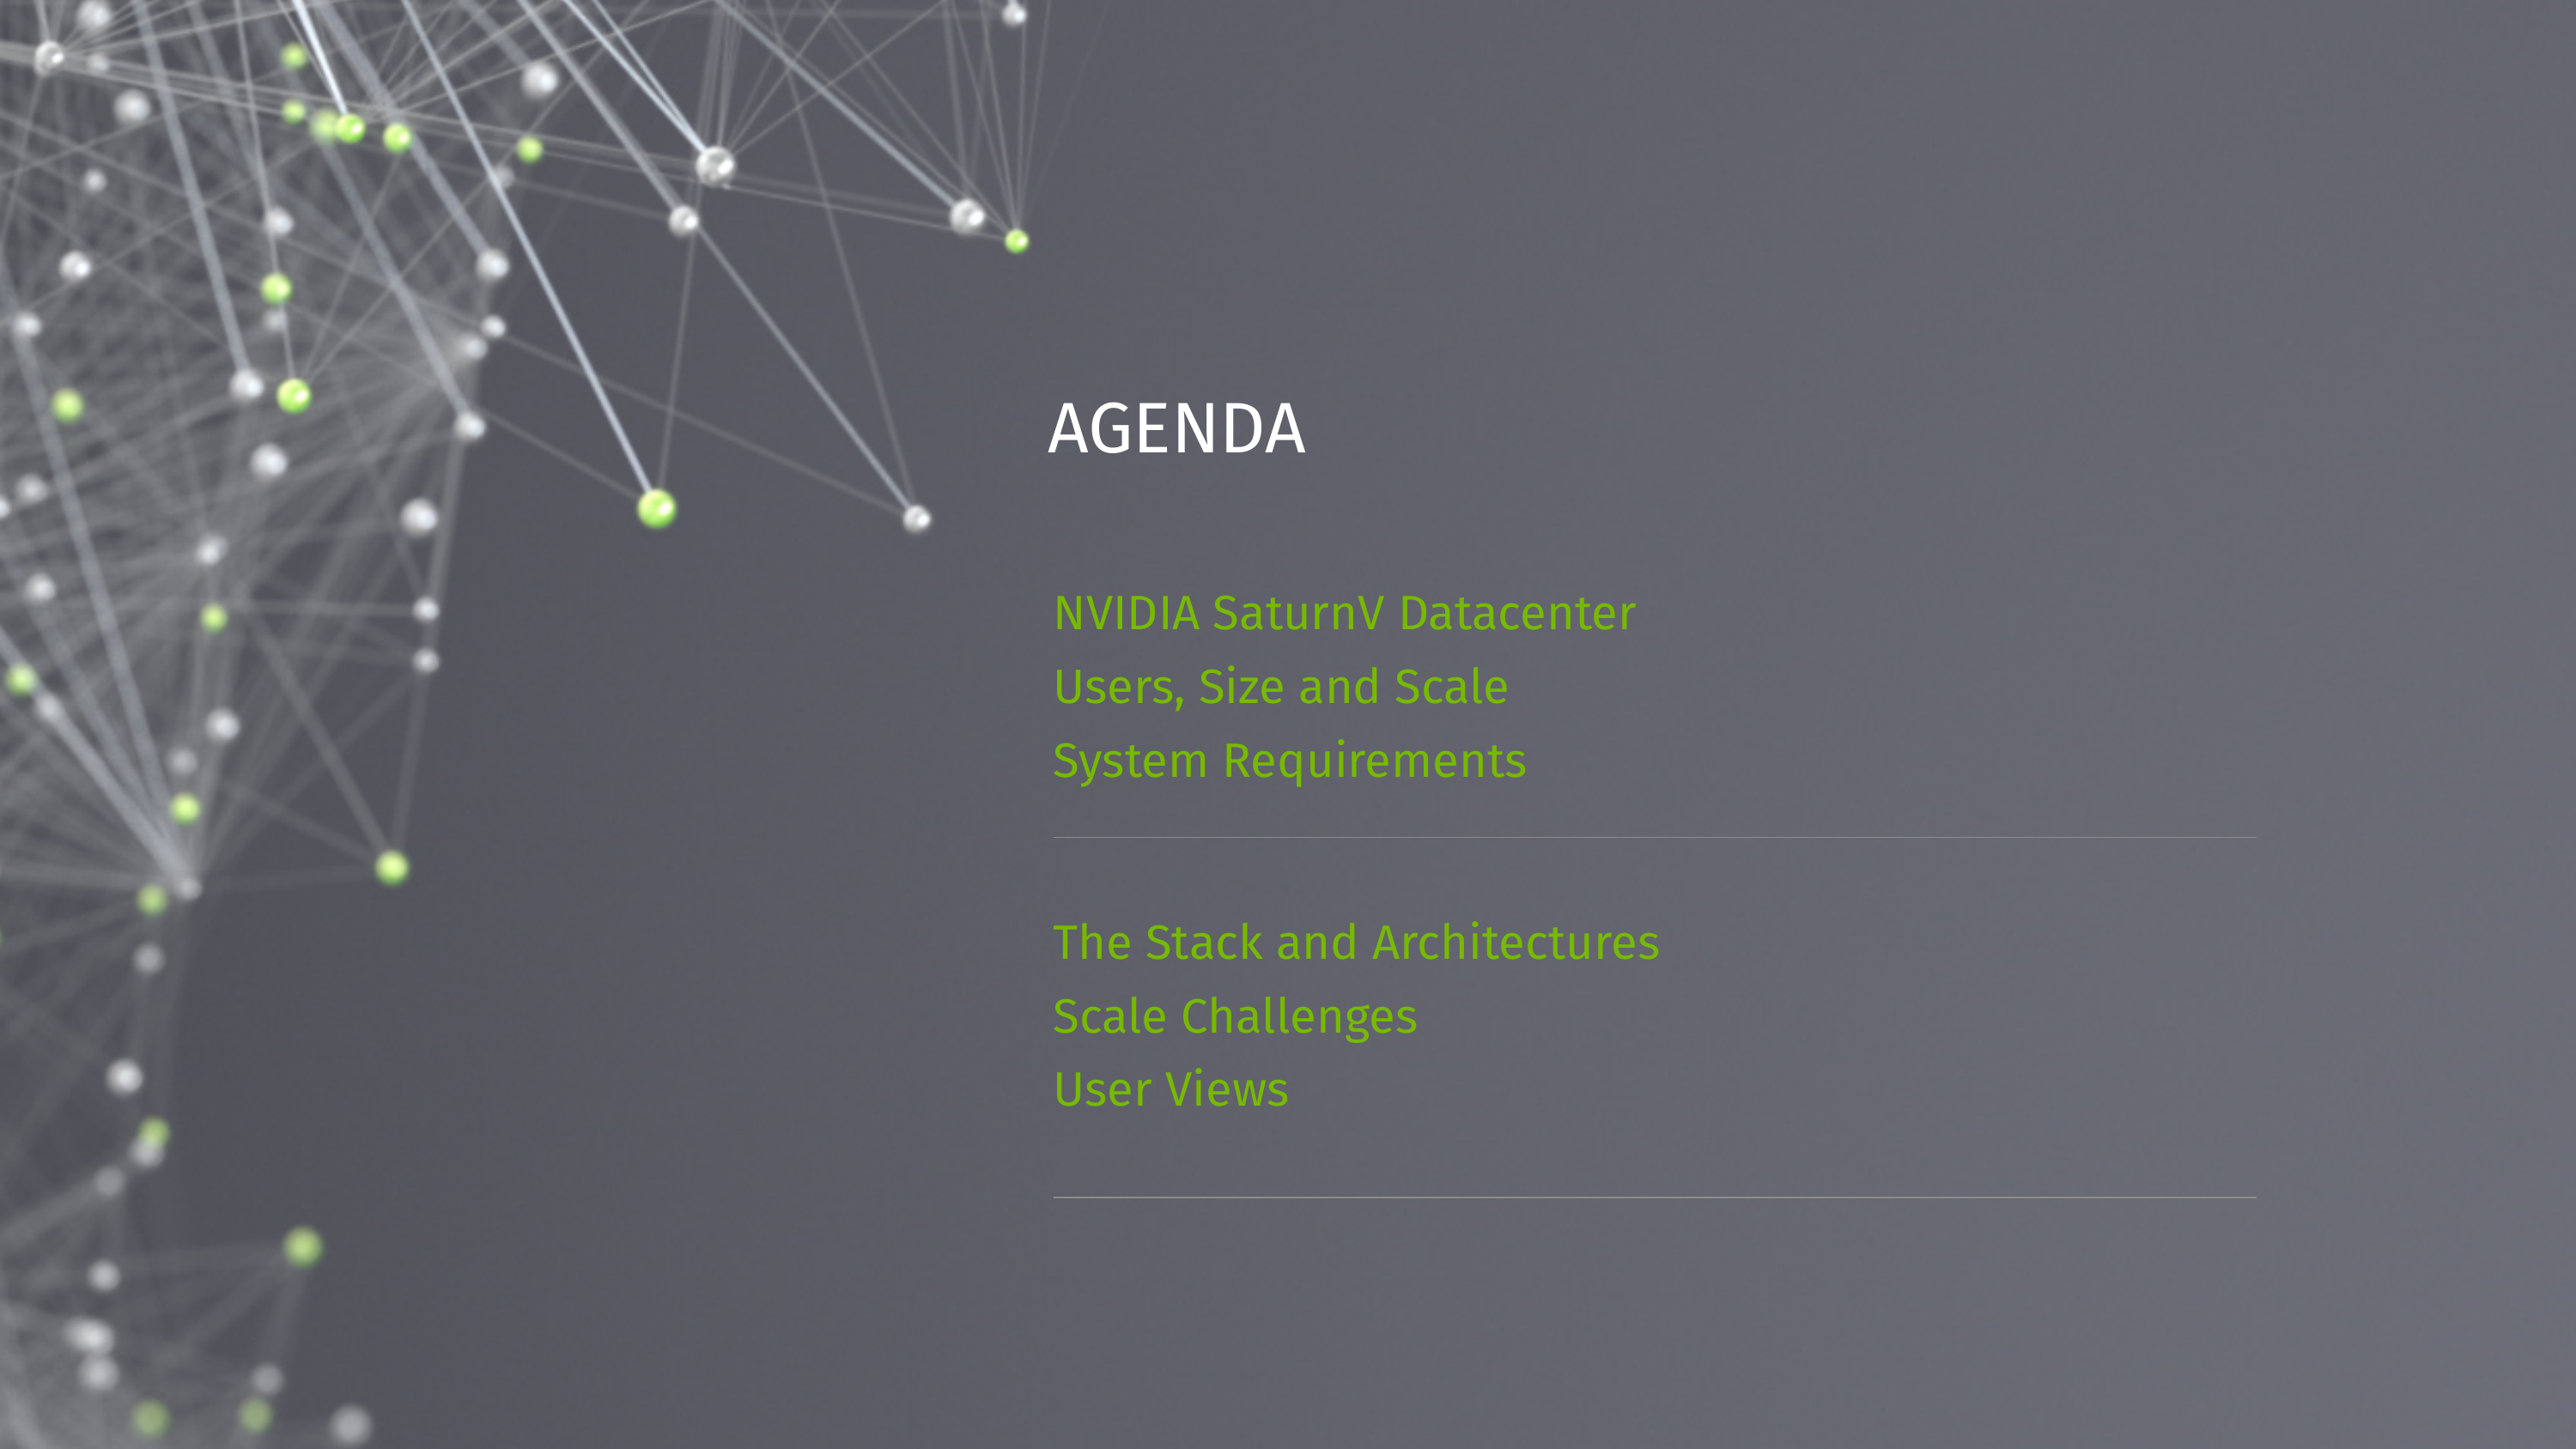

AGENDA
| NVIDIA SaturnV Datacenter Users, Size and Scale System Requirements |
| --- |
| The Stack and Architectures Scale Challenges User Views |
|  |